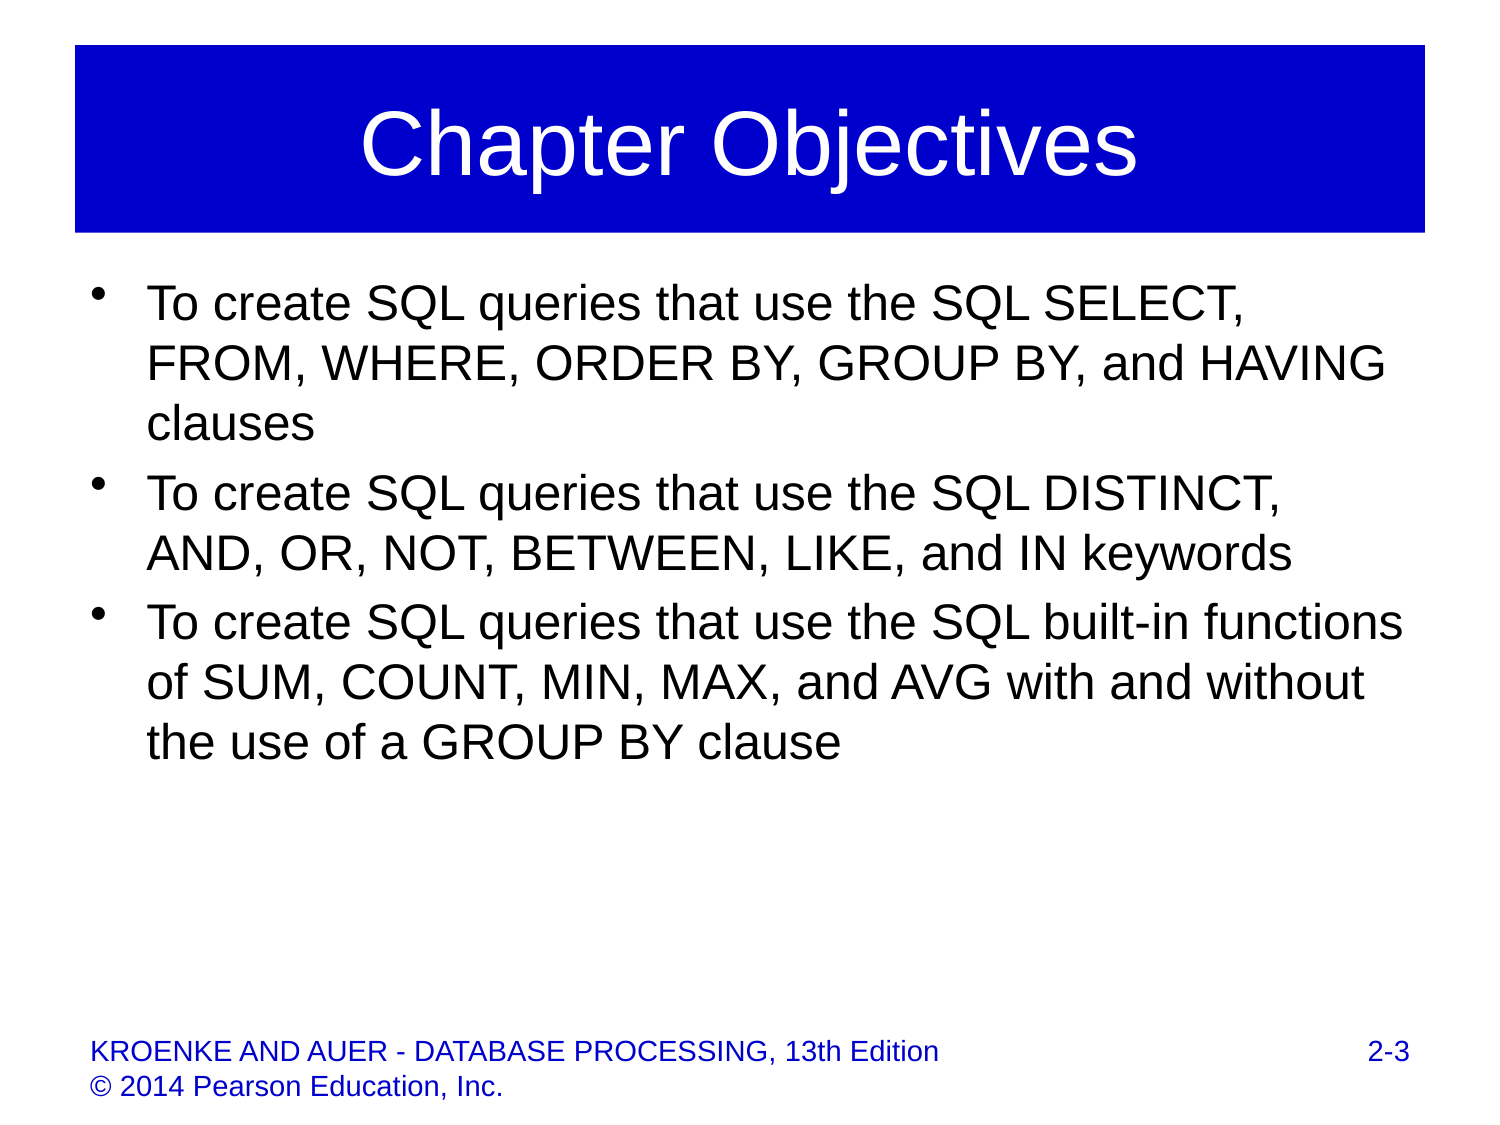

# Chapter Objectives
To create SQL queries that use the SQL SELECT, FROM, WHERE, ORDER BY, GROUP BY, and HAVING clauses
To create SQL queries that use the SQL DISTINCT, AND, OR, NOT, BETWEEN, LIKE, and IN keywords
To create SQL queries that use the SQL built-in functions of SUM, COUNT, MIN, MAX, and AVG with and without the use of a GROUP BY clause
2-3

KROENKE AND AUER - DATABASE PROCESSING, 13th Edition  © 2014 Pearson Education, Inc.